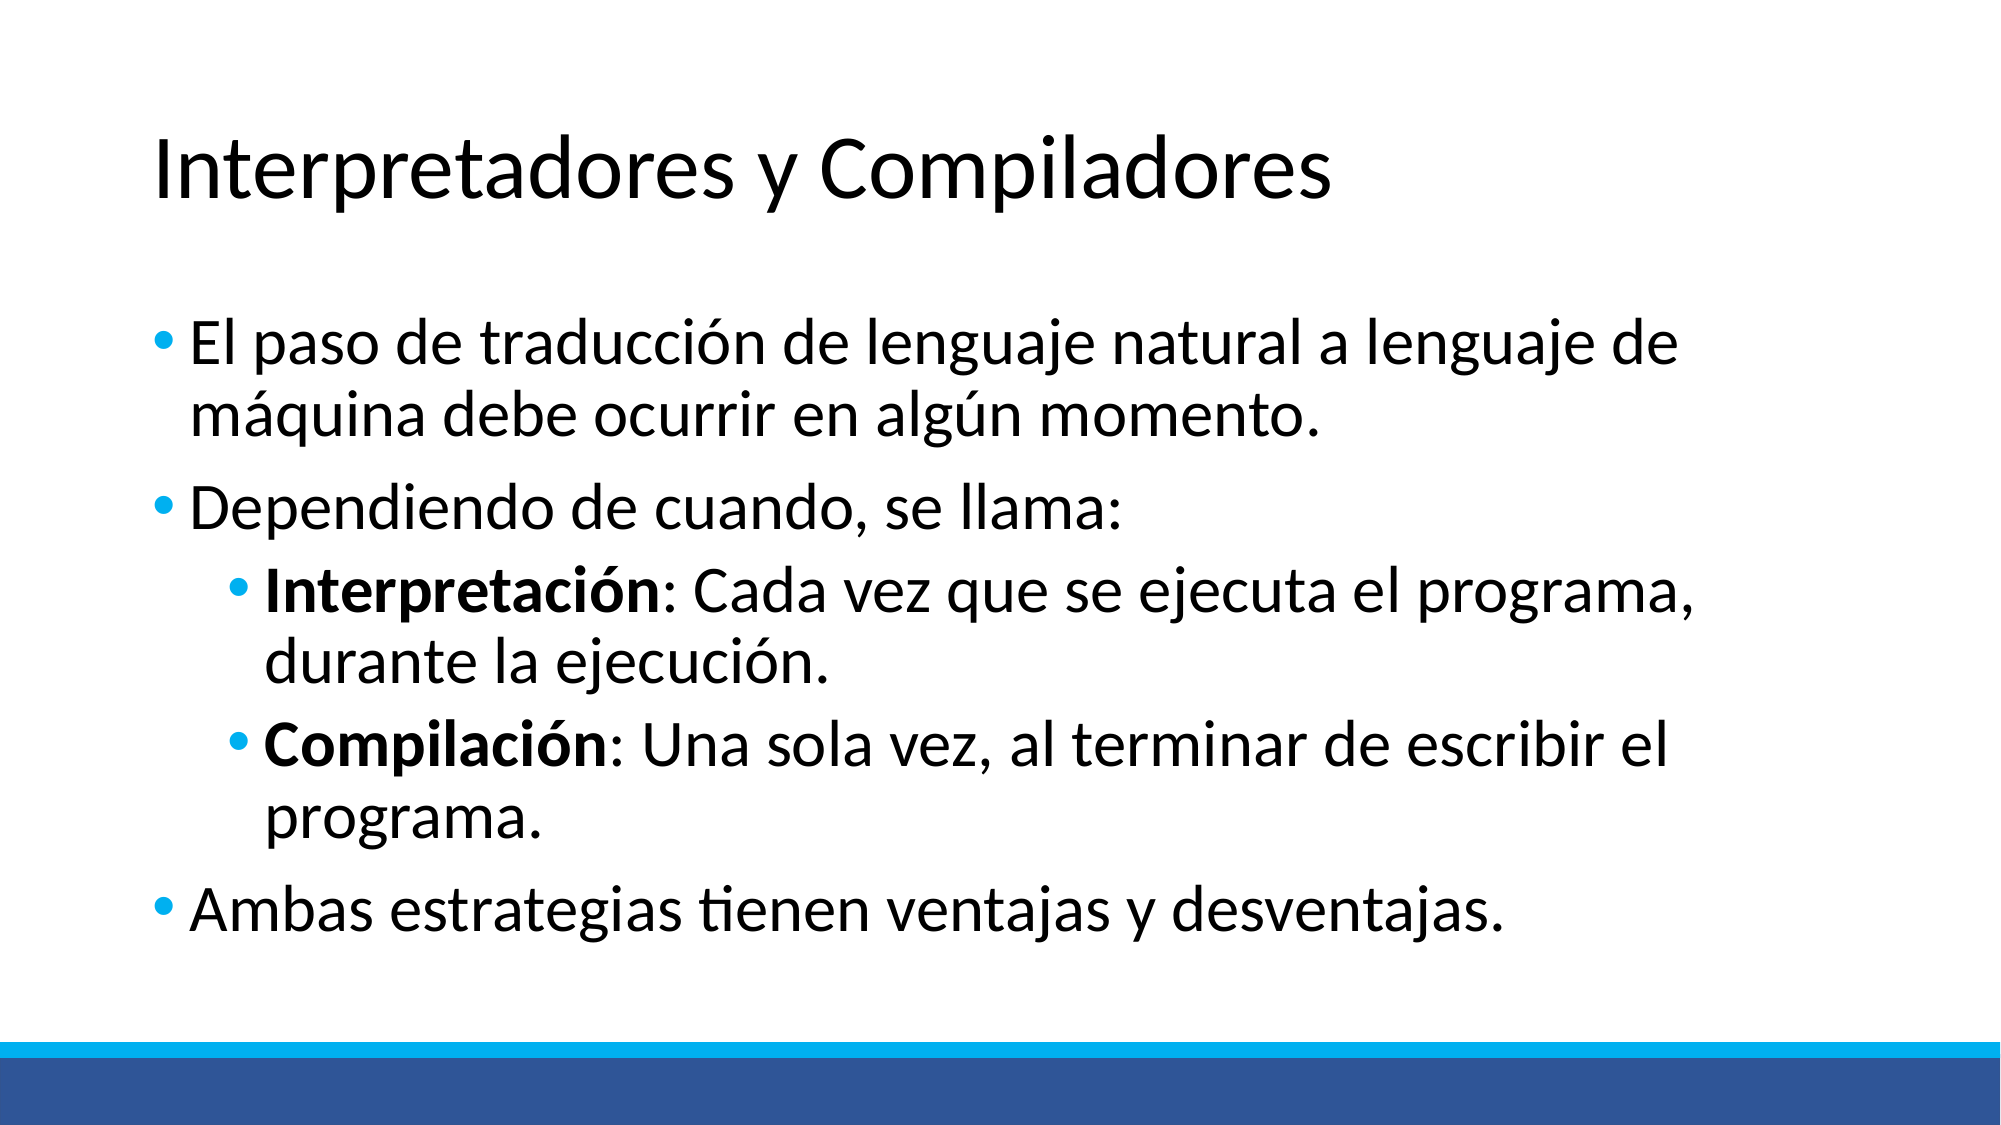

# Interpretadores y Compiladores
El paso de traducción de lenguaje natural a lenguaje de máquina debe ocurrir en algún momento.
Dependiendo de cuando, se llama:
Interpretación: Cada vez que se ejecuta el programa, durante la ejecución.
Compilación: Una sola vez, al terminar de escribir el programa.
Ambas estrategias tienen ventajas y desventajas.